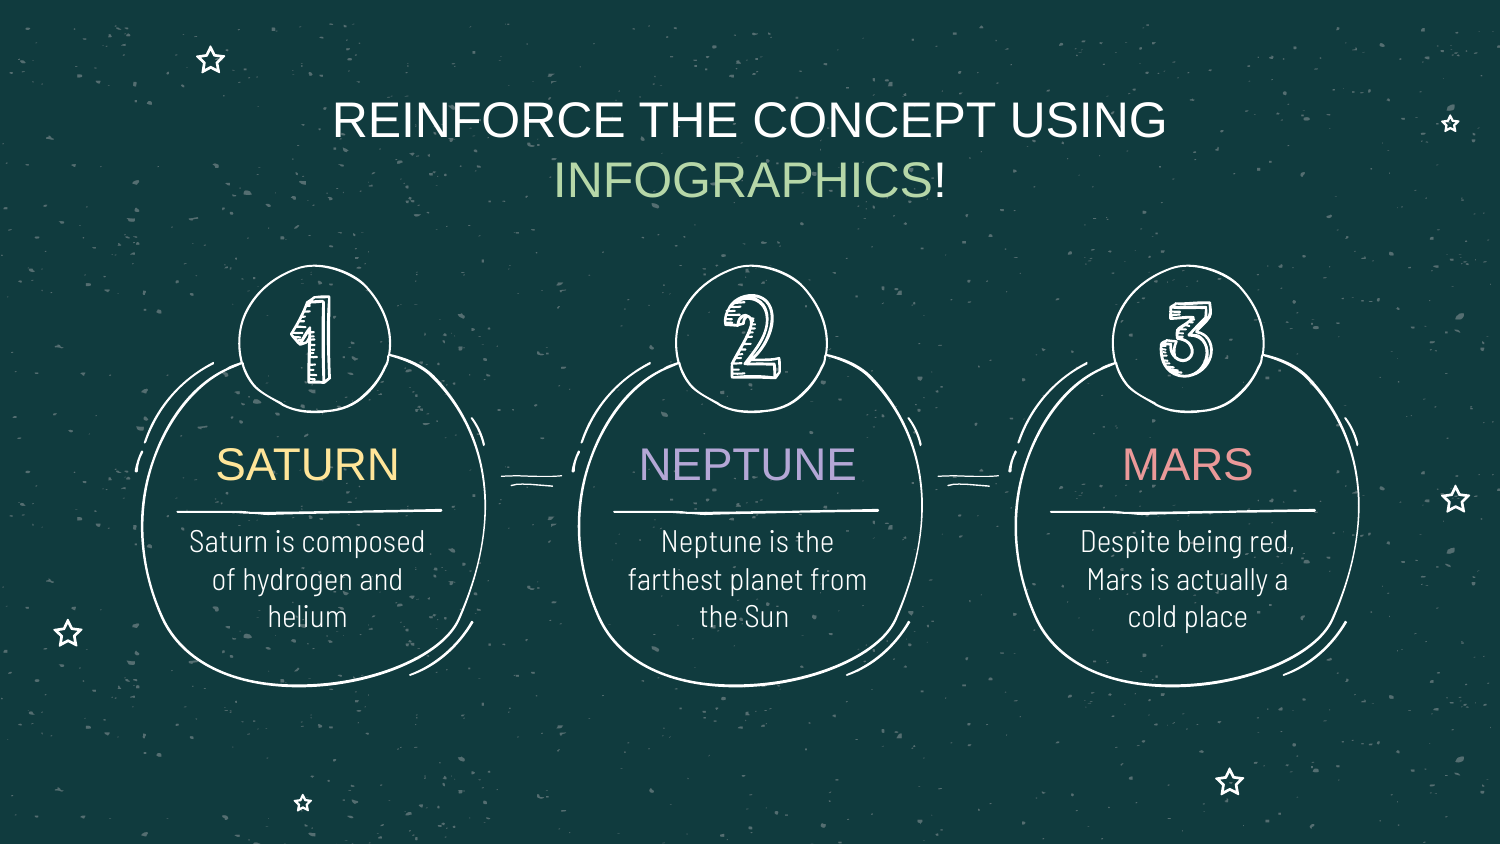

# REINFORCE THE CONCEPT USING INFOGRAPHICS!

SATURN
NEPTUNE
MARS

Saturn is composed of hydrogen and helium
Neptune is the farthest planet from the Sun
Despite being red, Mars is actually a cold place